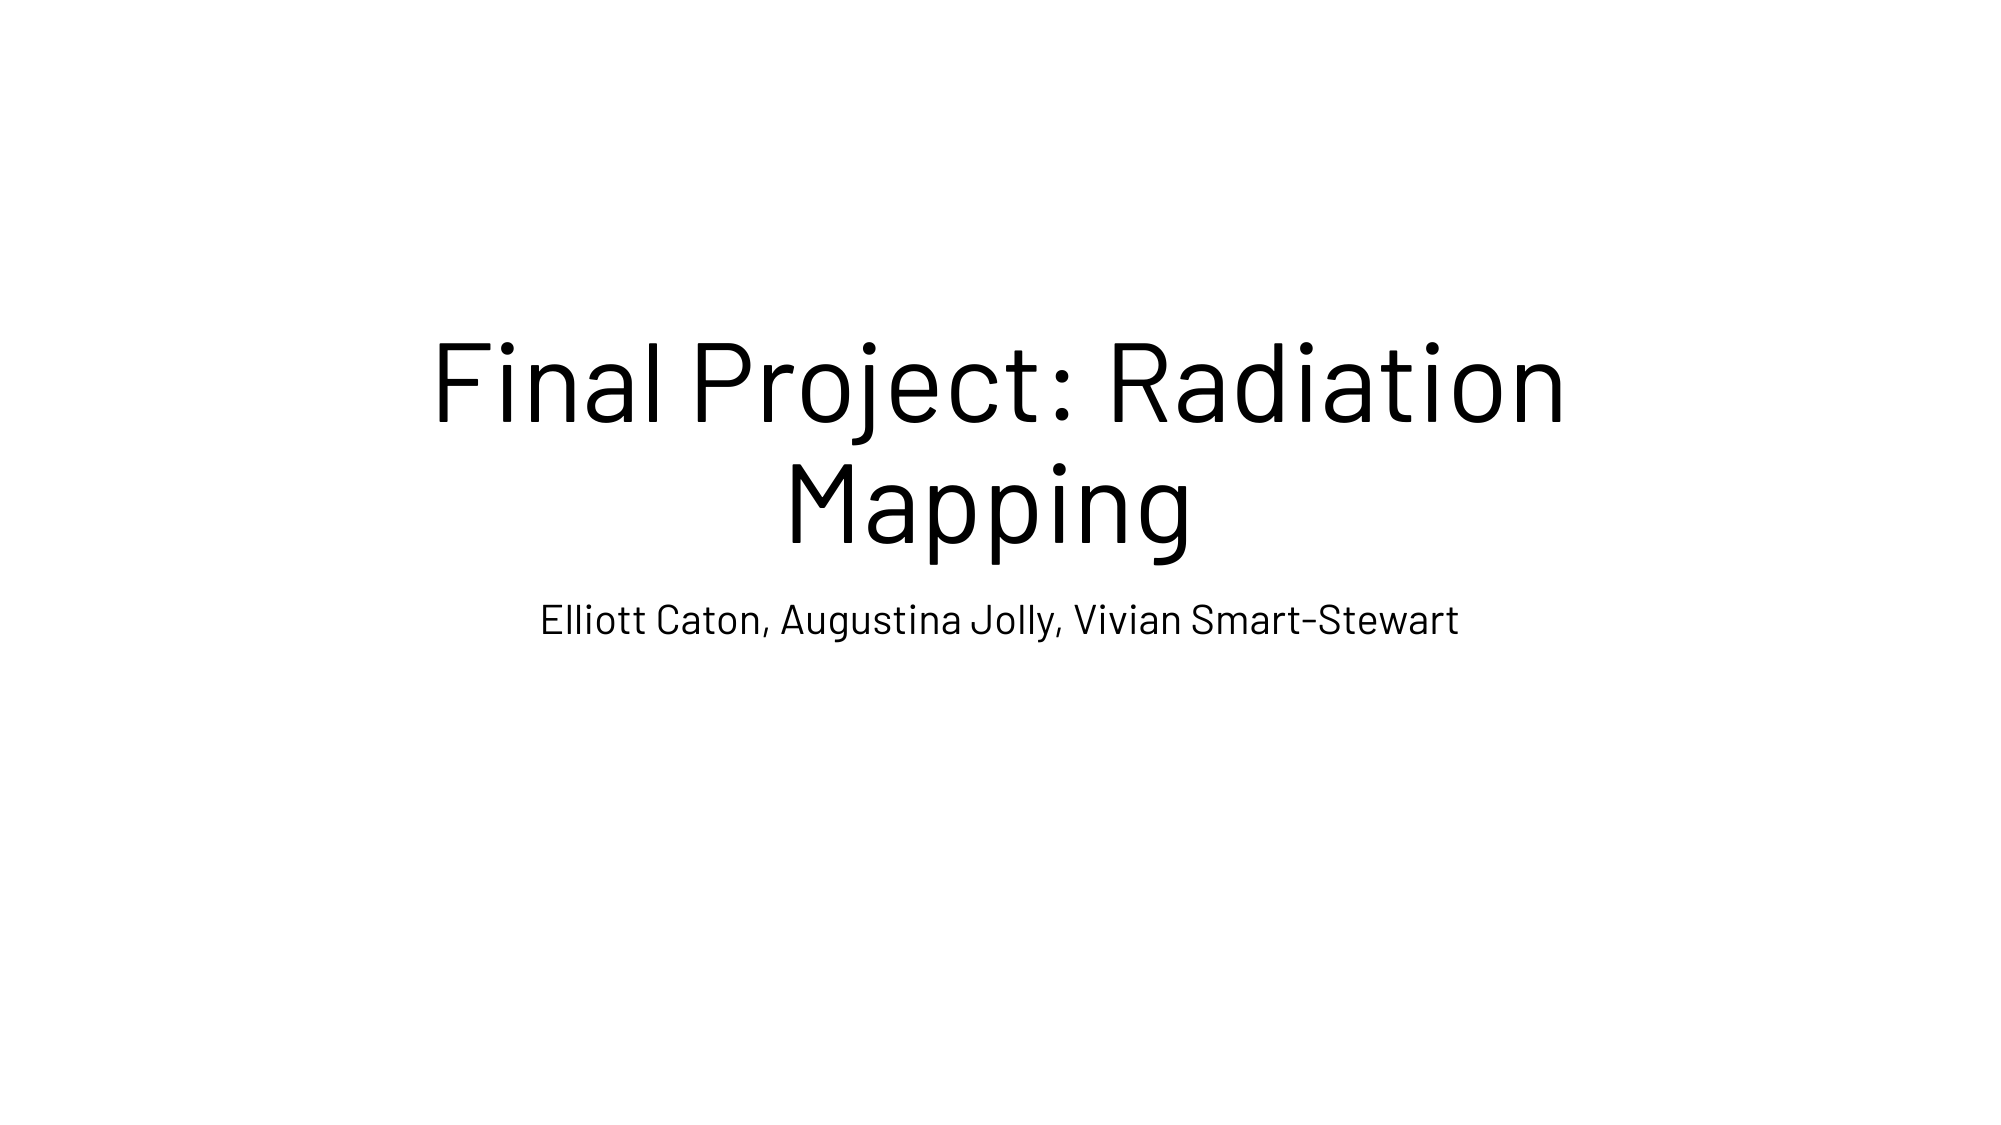

# Final Project: Radiation Mapping
Elliott Caton, Augustina Jolly, Vivian Smart-Stewart